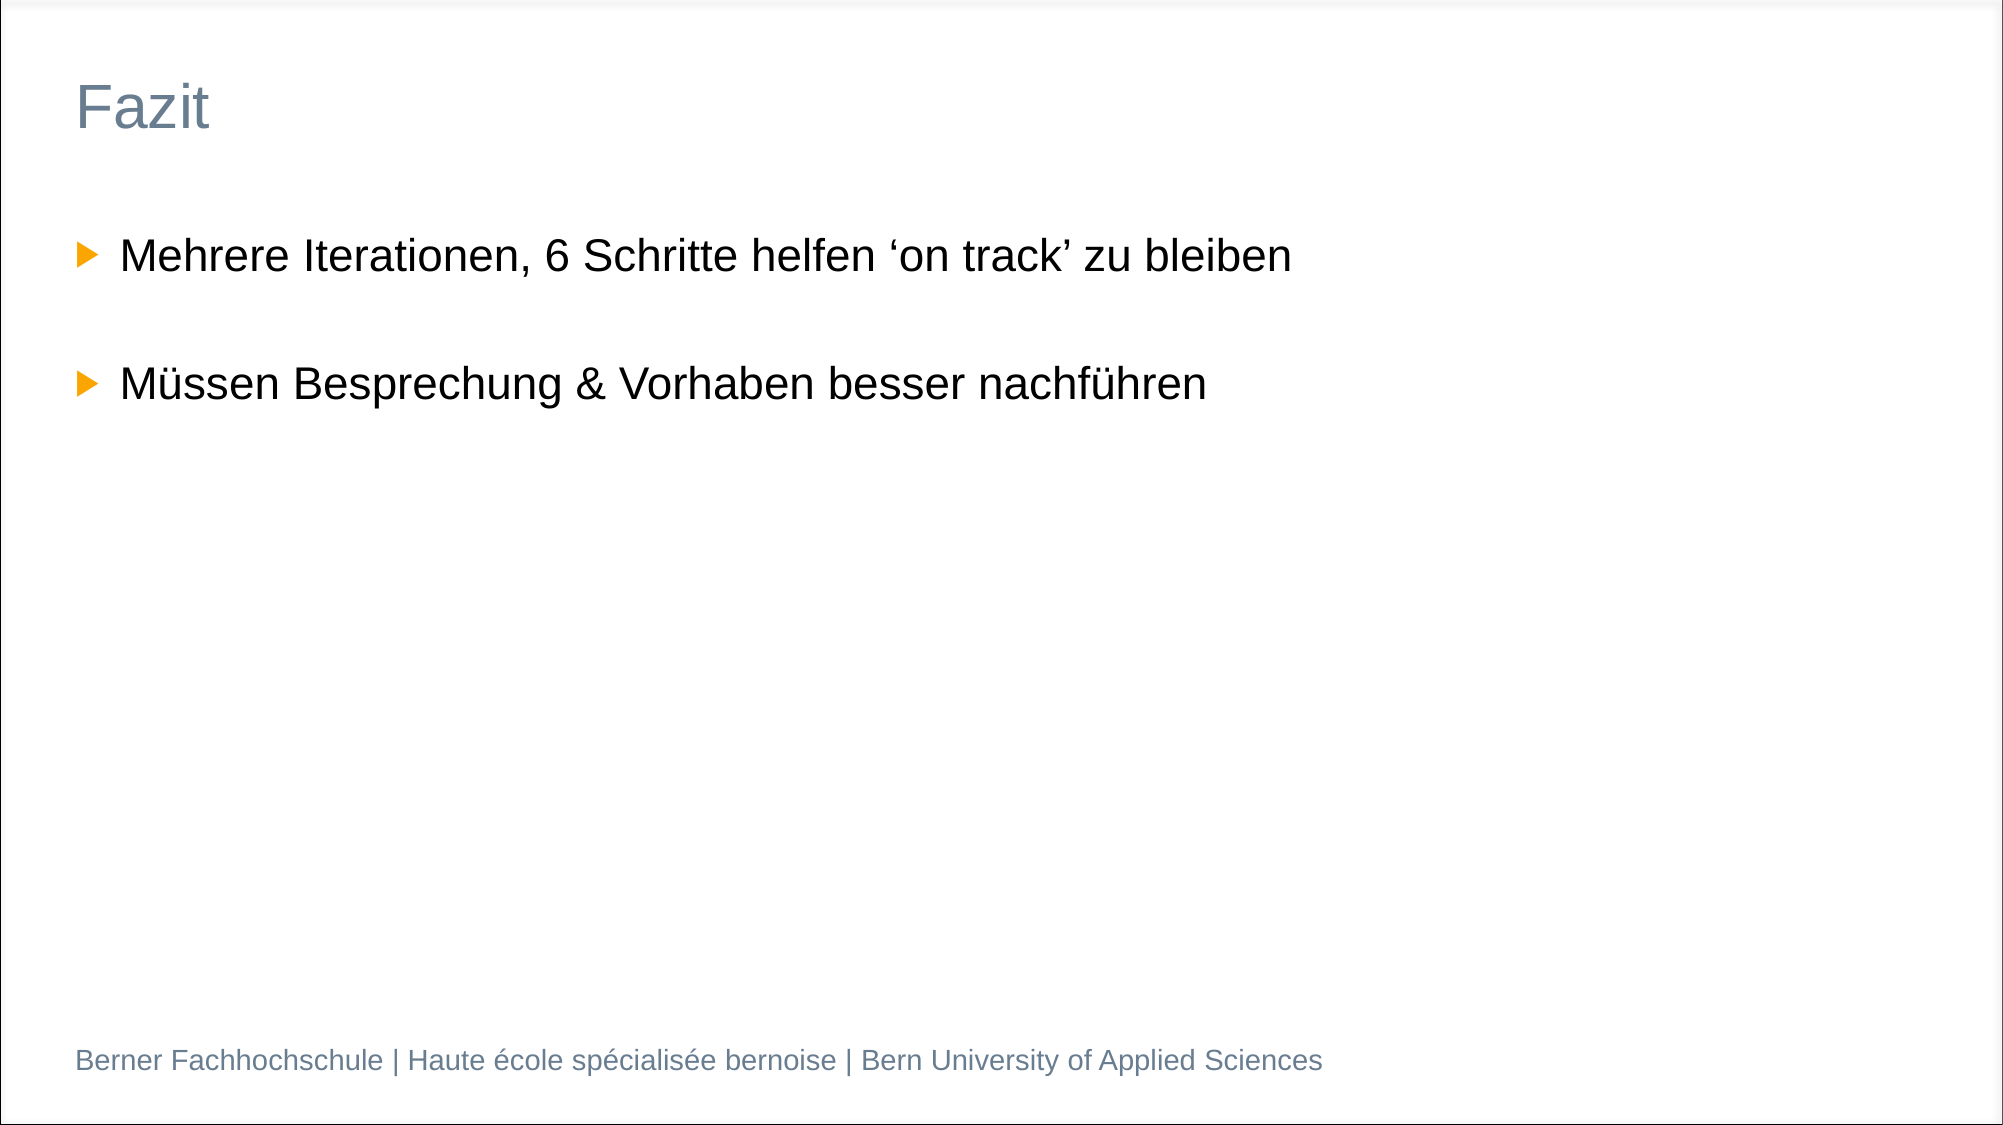

# Fazit
Mehrere Iterationen, 6 Schritte helfen ‘on track’ zu bleiben

Müssen Besprechung & Vorhaben besser nachführen